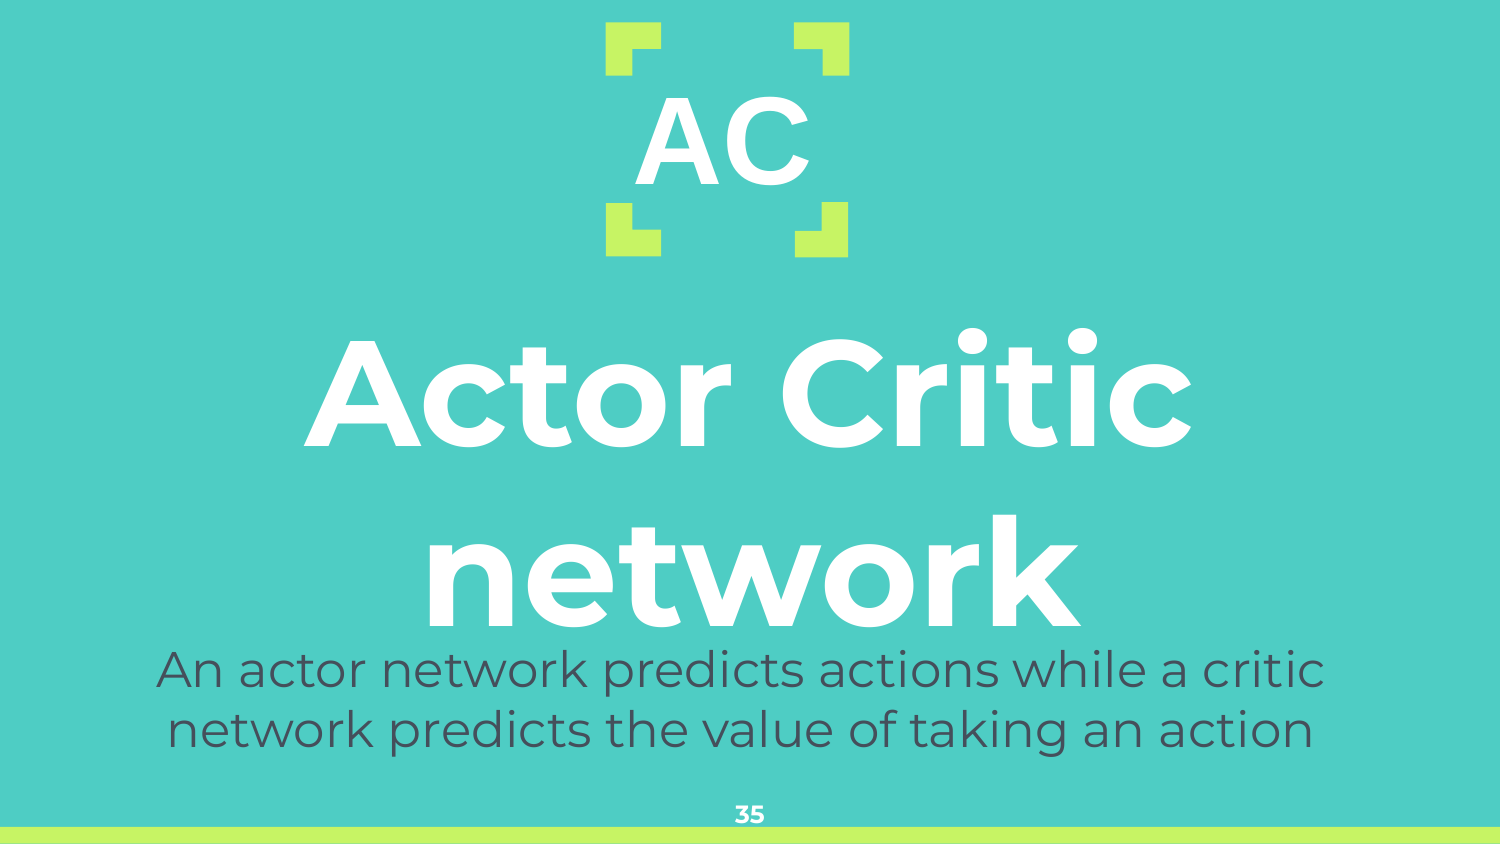

AC
Actor Critic
network
An actor network predicts actions while a critic network predicts the value of taking an action
35